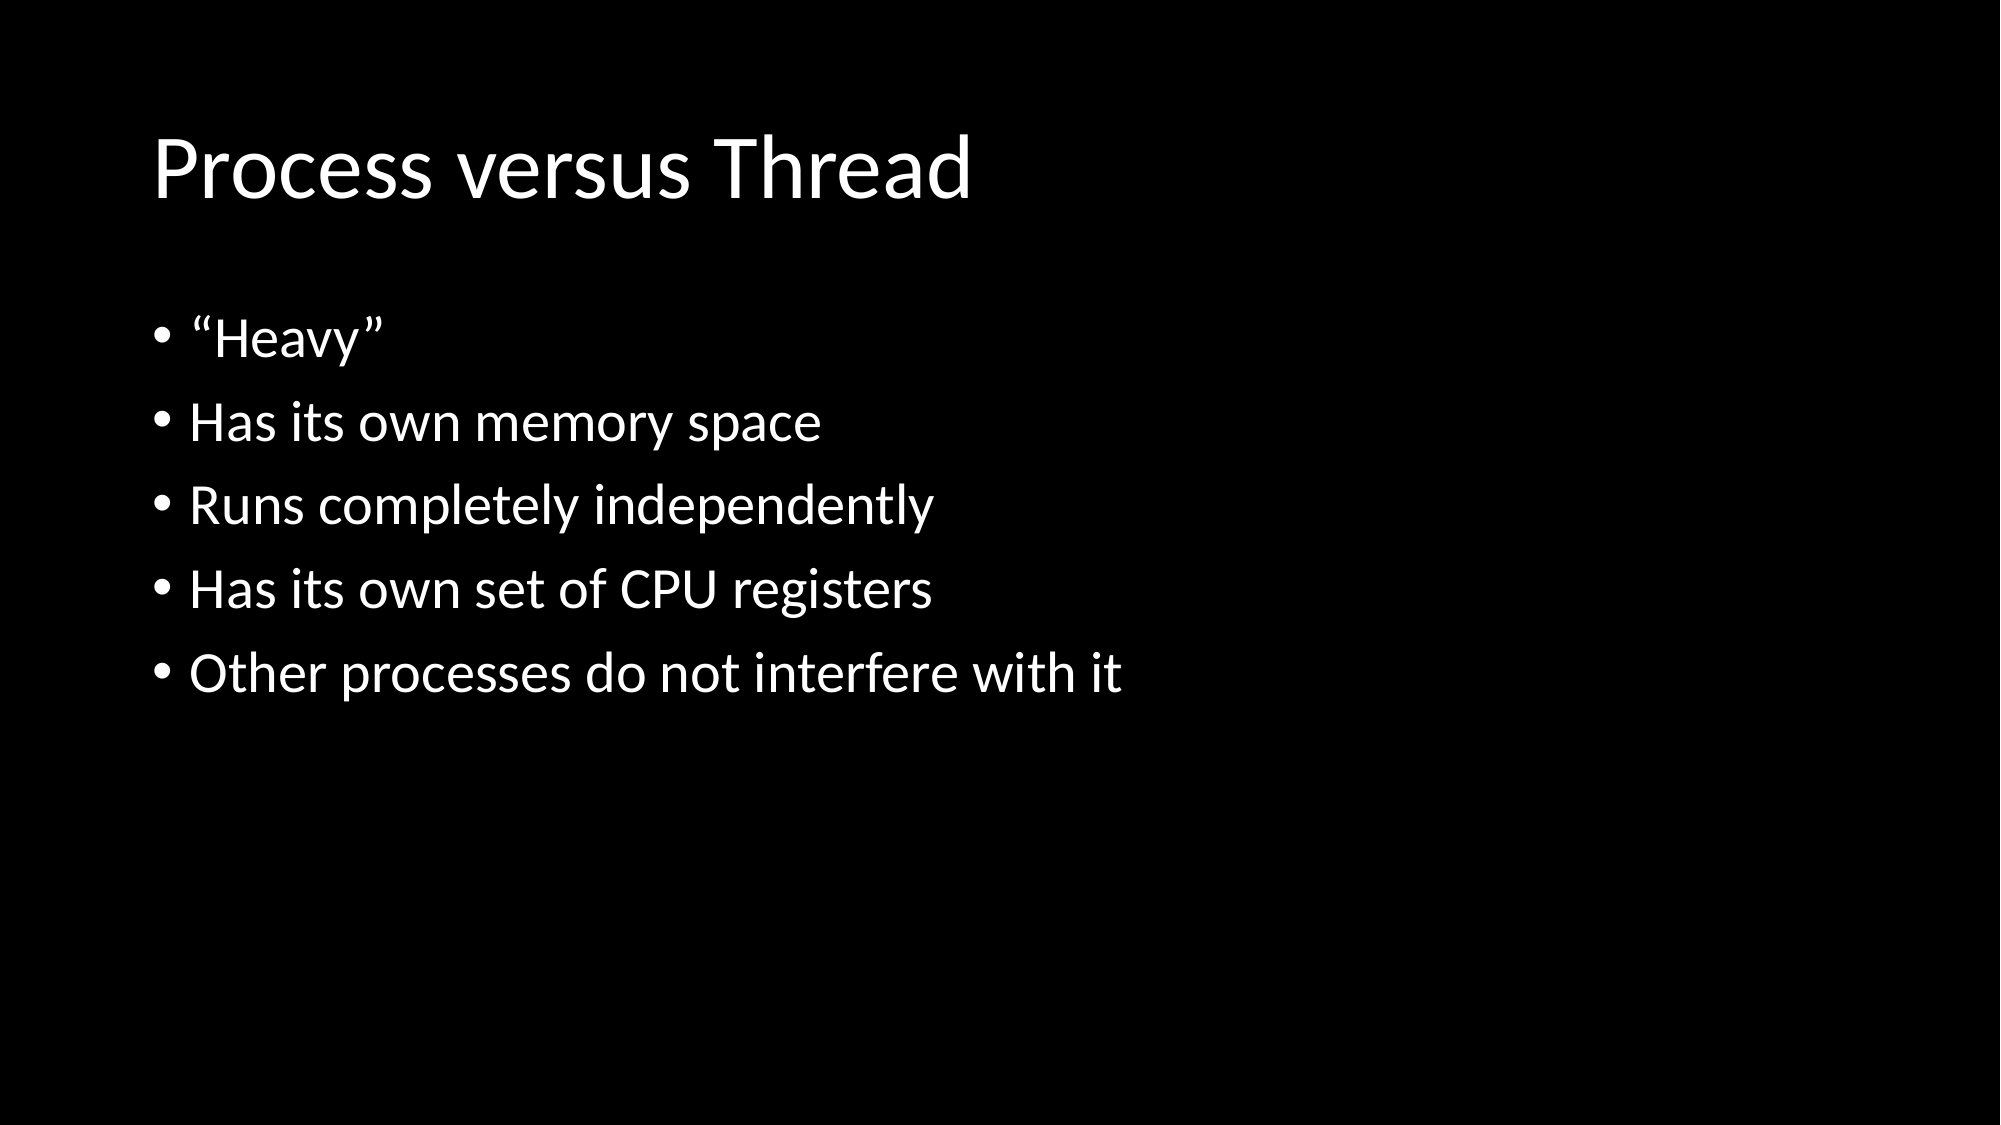

# Process versus Thread
“Heavy”
Has its own memory space
Runs completely independently
Has its own set of CPU registers
Other processes do not interfere with it